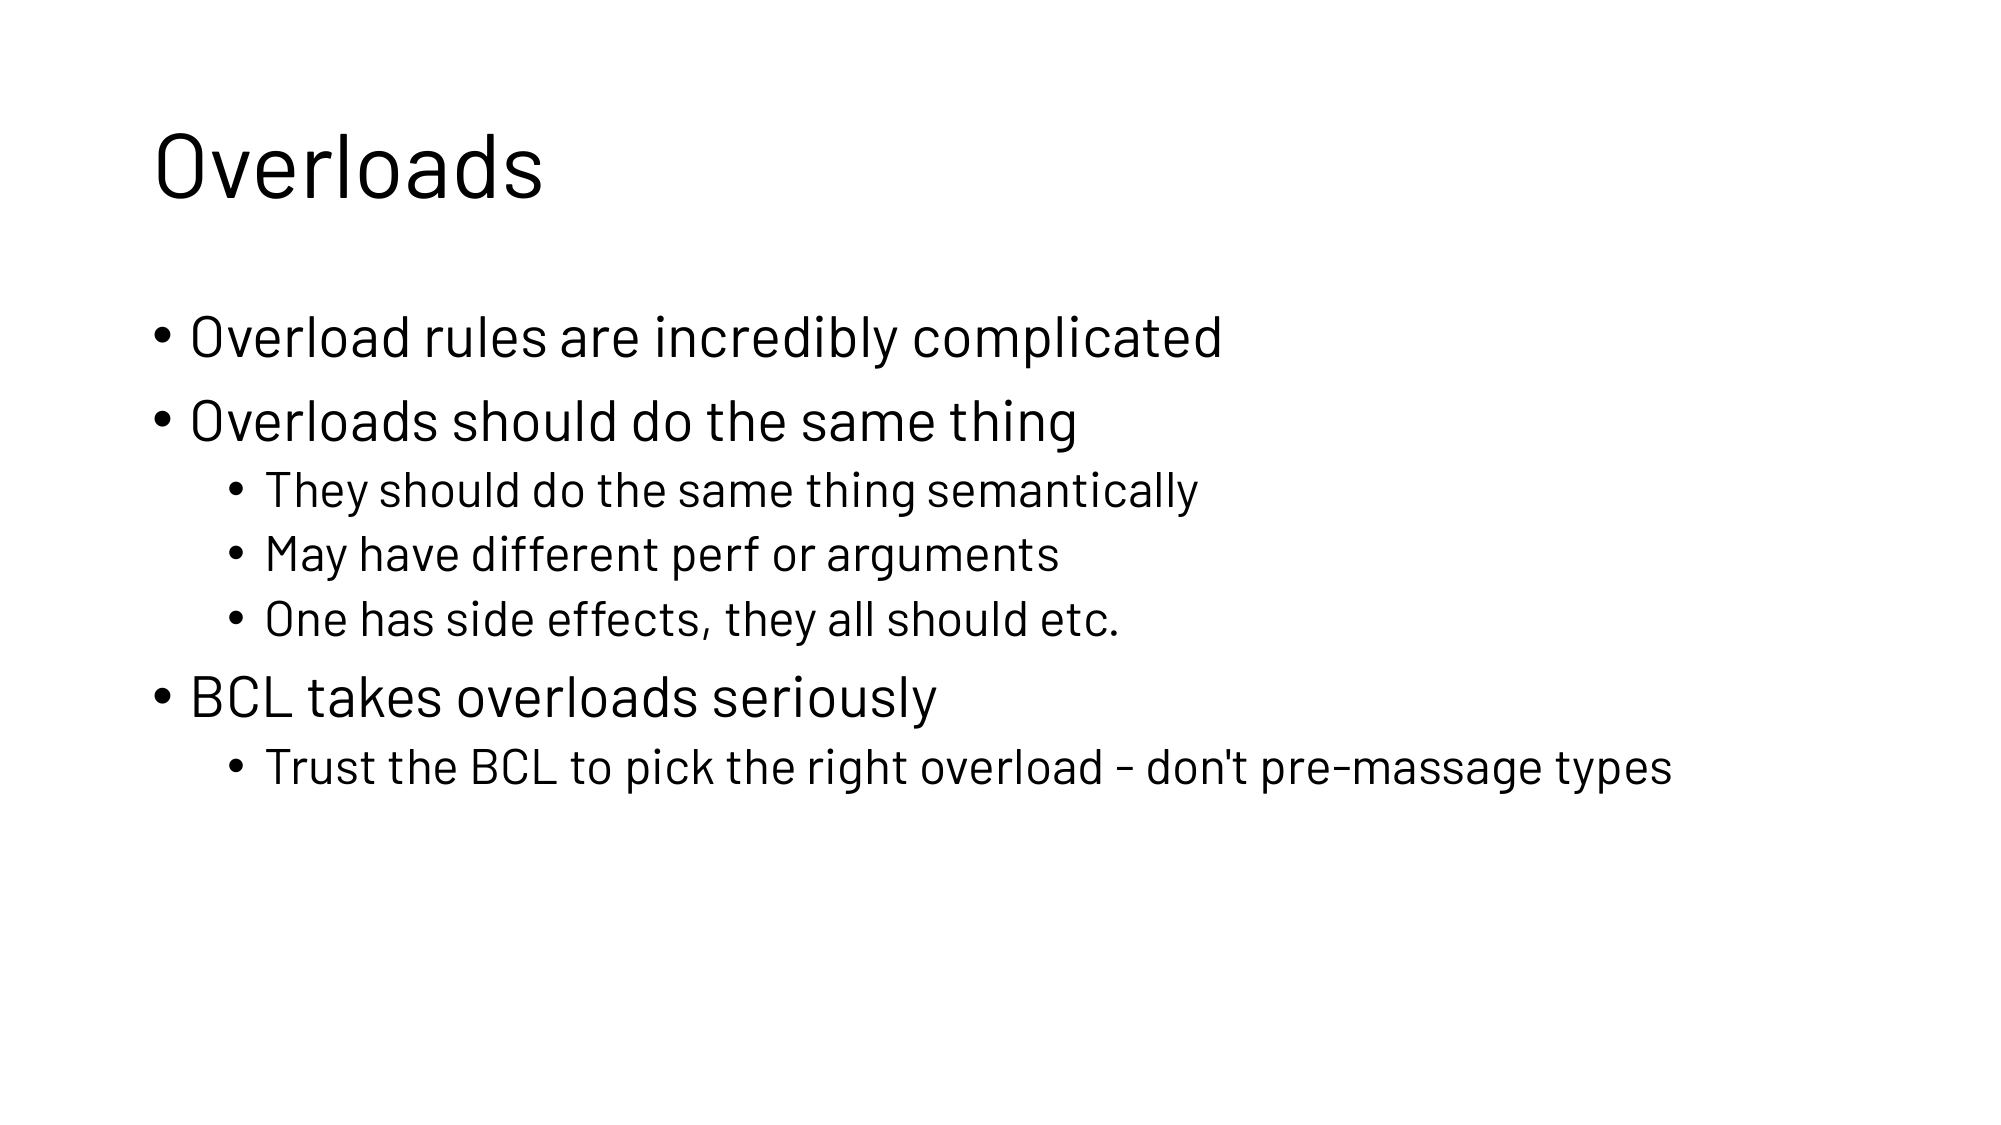

# Overloads
Overload rules are incredibly complicated
Overloads should do the same thing
They should do the same thing semantically
May have different perf or arguments
One has side effects, they all should etc.
BCL takes overloads seriously
Trust the BCL to pick the right overload - don't pre-massage types